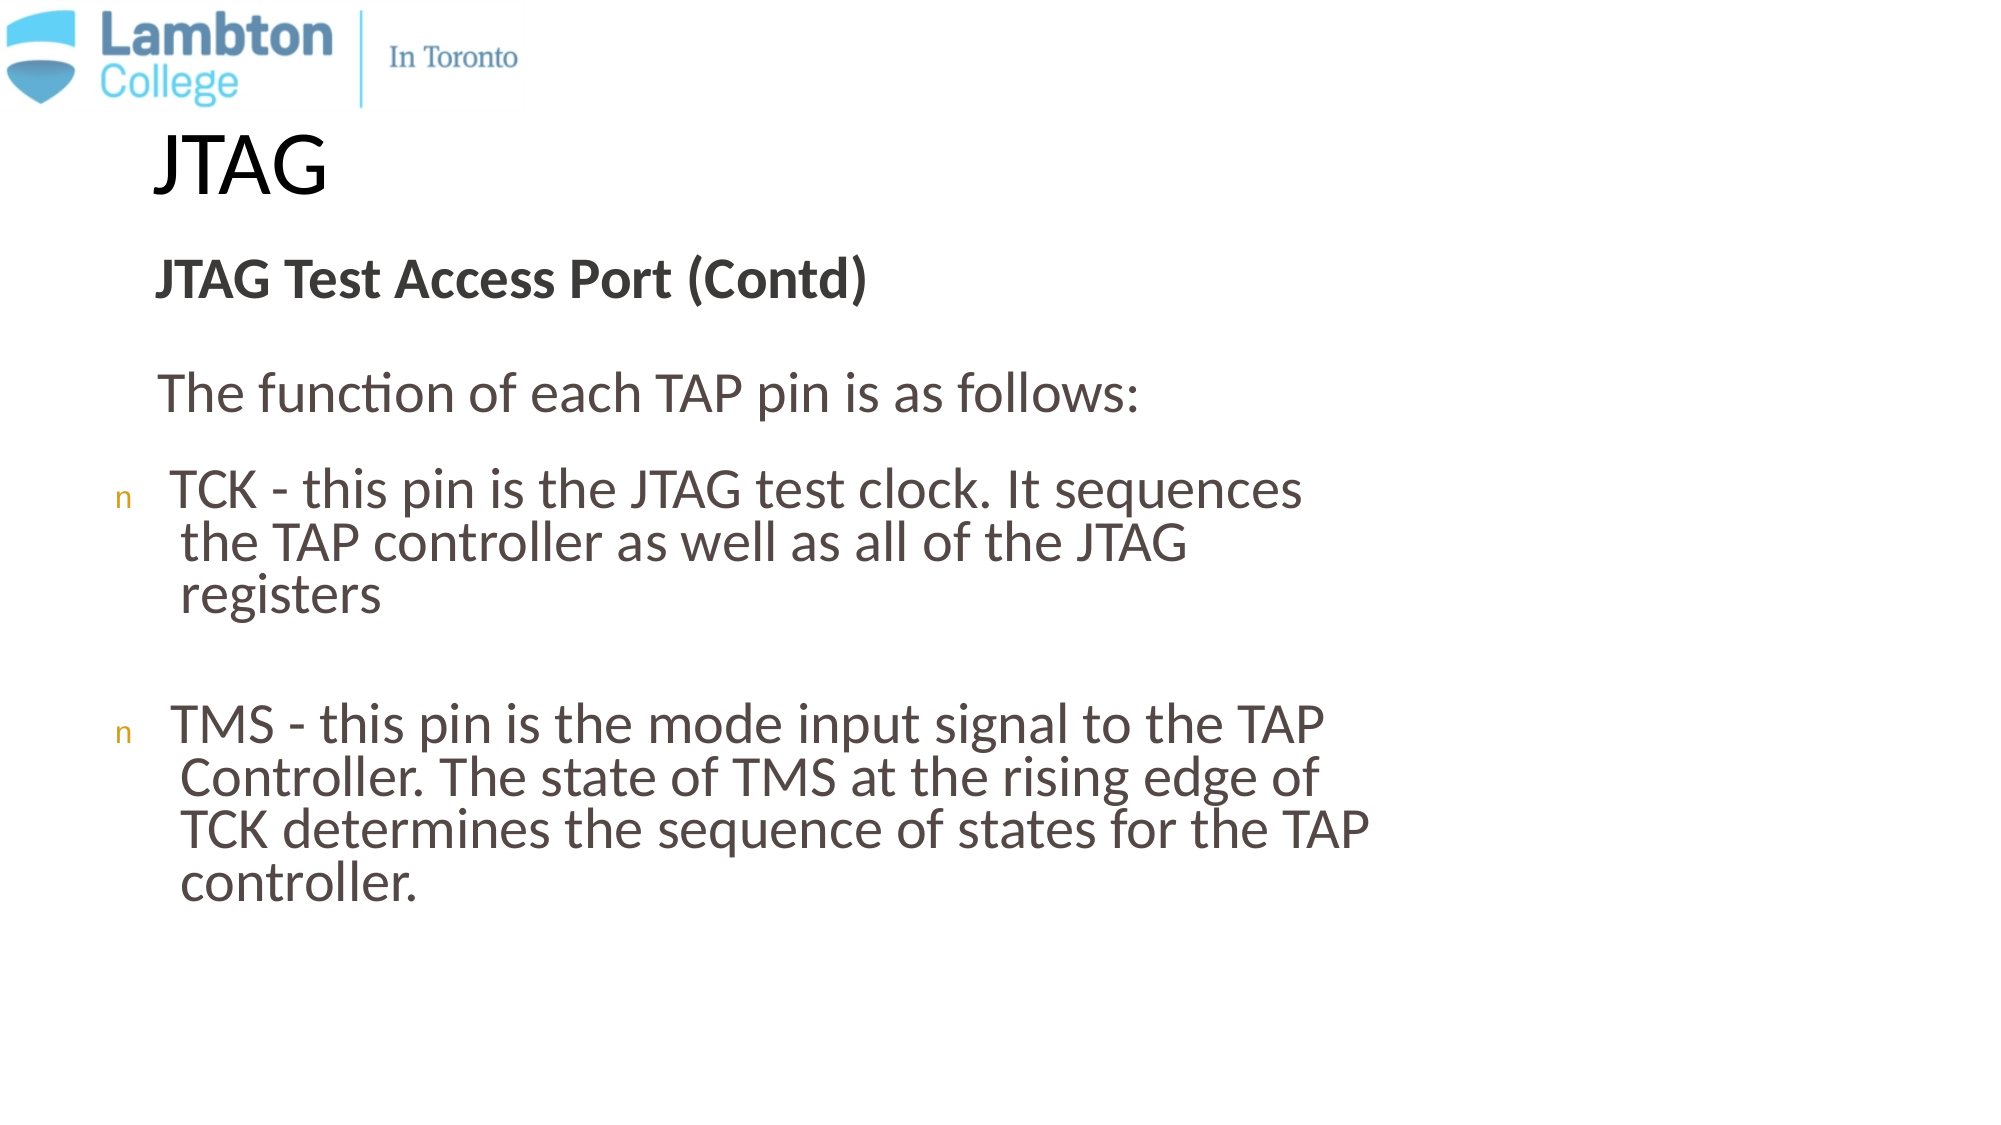

JTAG
JTAG Test Access Port (Contd)

The function of each TAP pin is as follows:

n   TCK - this pin is the JTAG test clock. It sequences
	the TAP controller as well as all of the JTAG
	registers

n   TMS - this pin is the mode input signal to the TAP
	Controller. The state of TMS at the rising edge of
	TCK determines the sequence of states for the TAP
	controller.